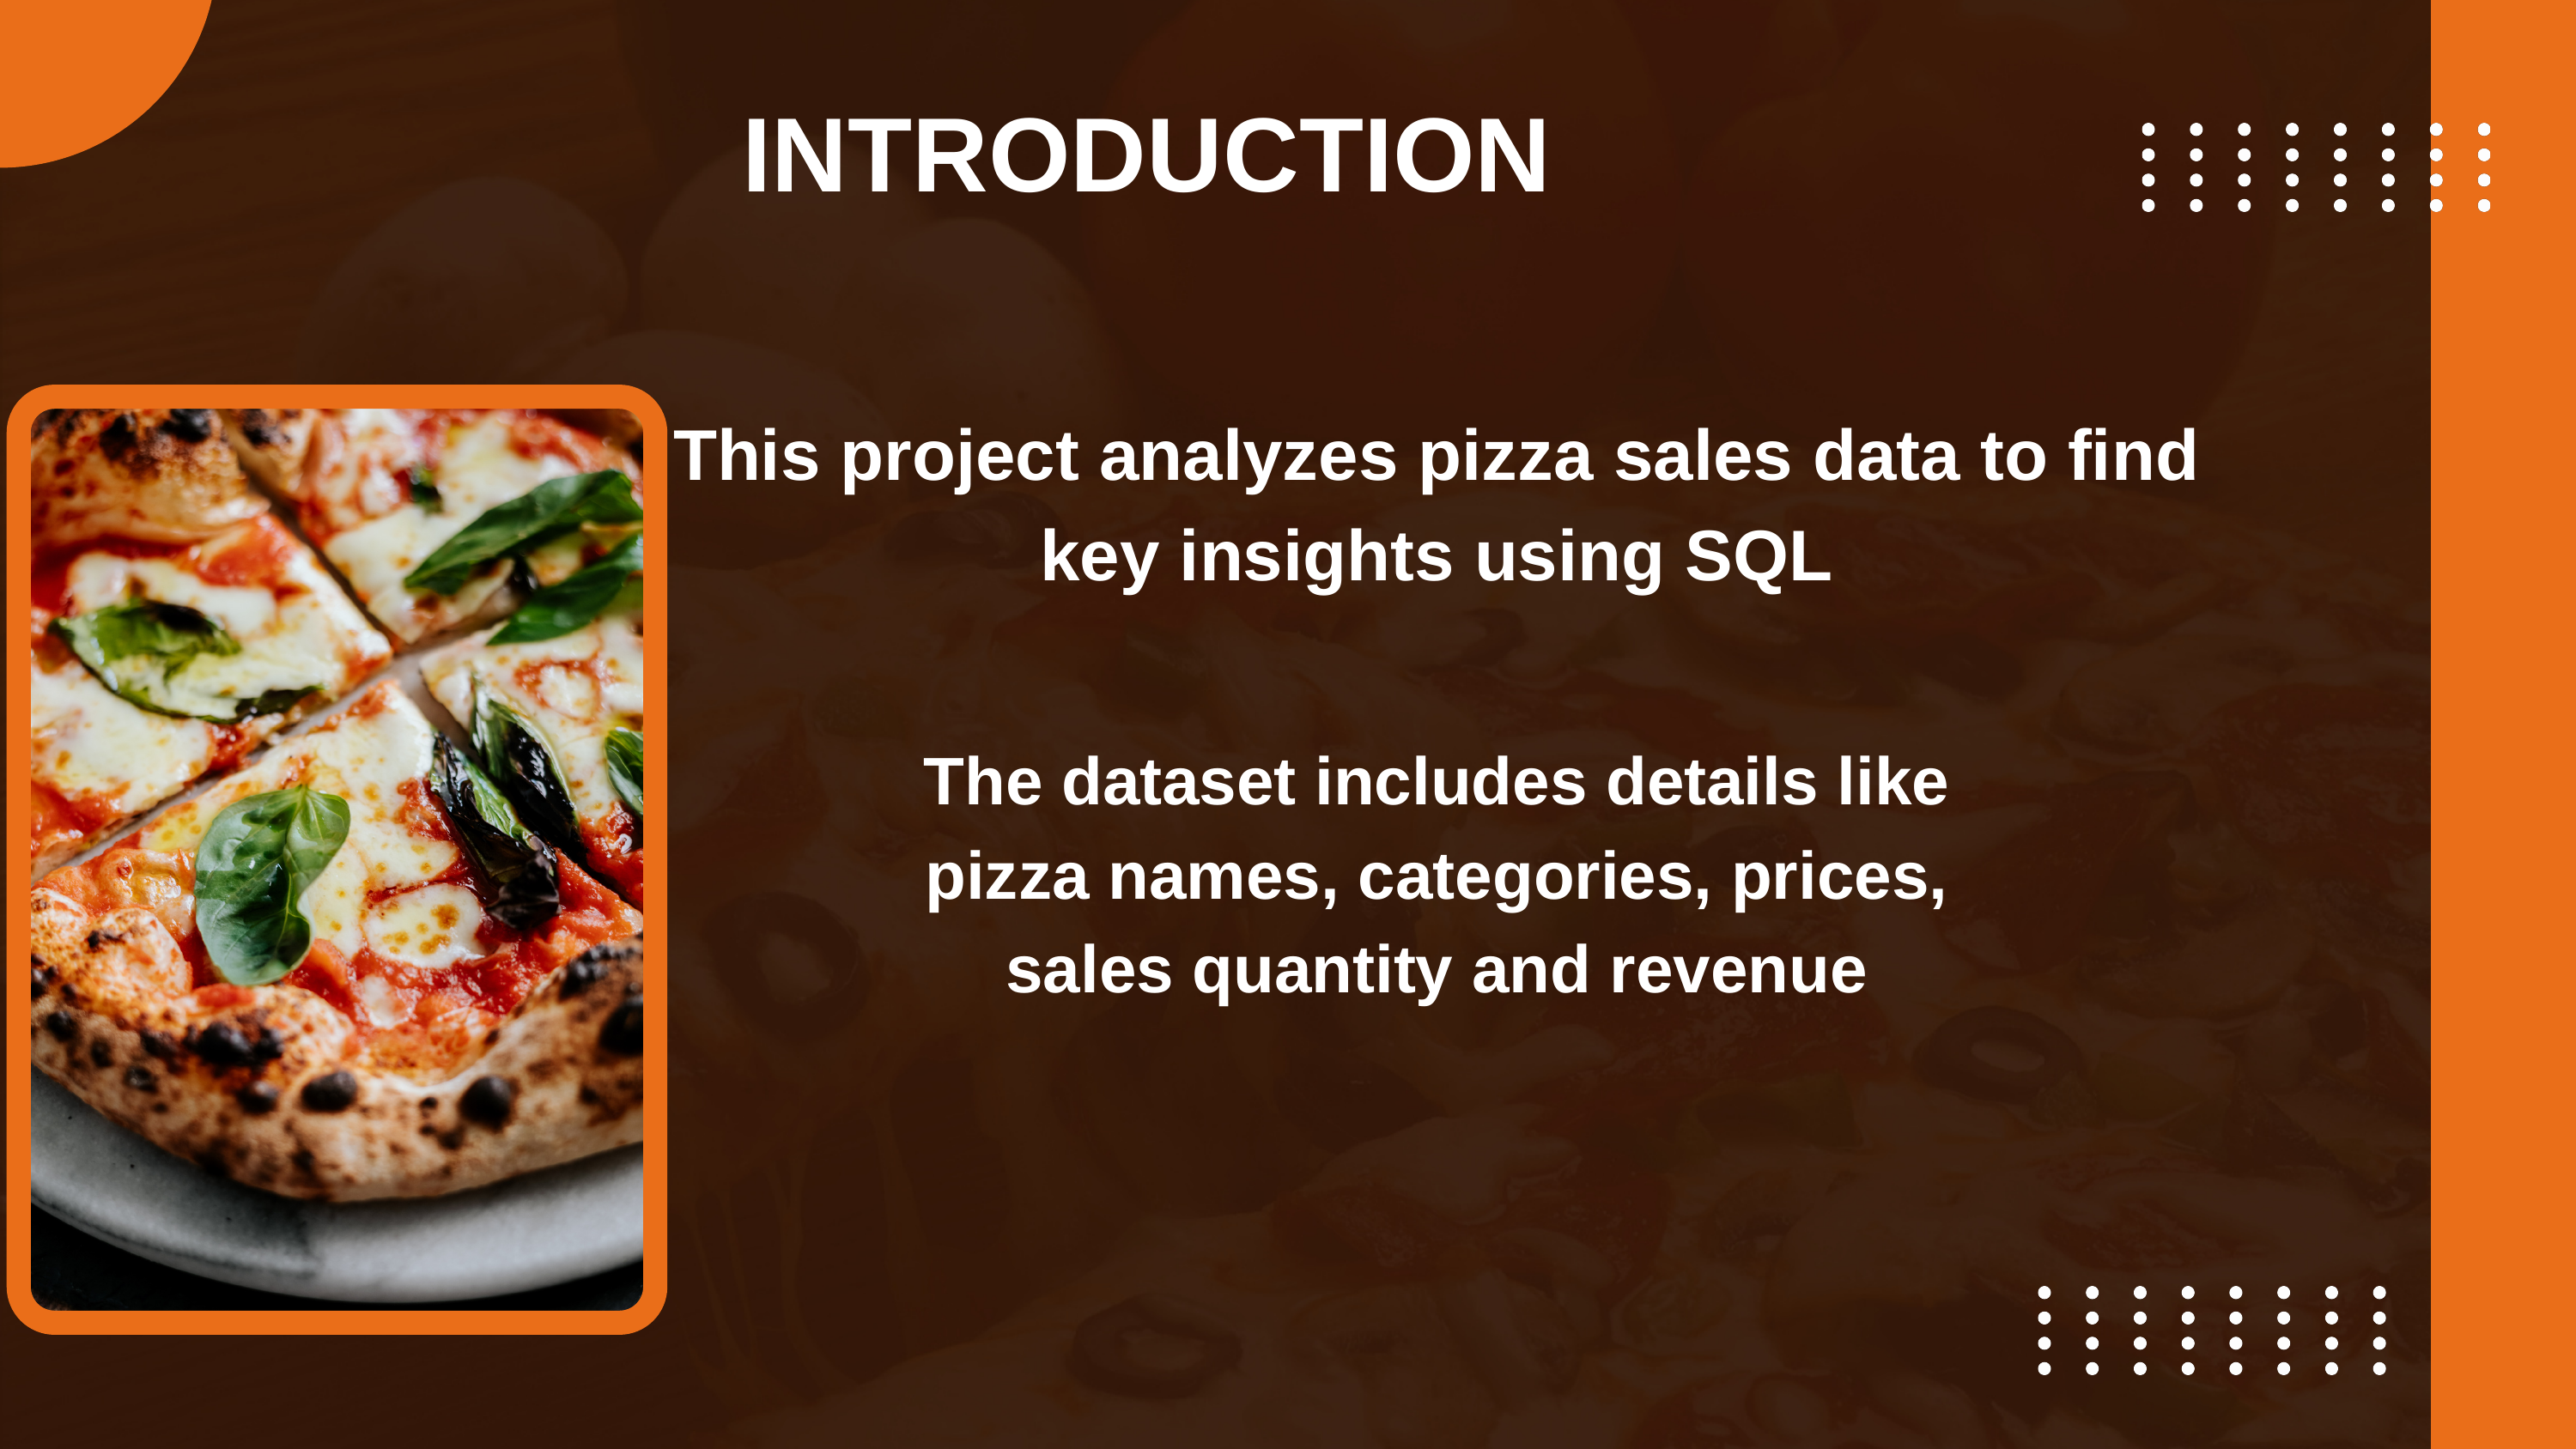

N

INTRODUCTION

This project analyzes pizza sales data to find key insights using SQL

The dataset includes details like pizza names, categories, prices, sales quantity and revenue